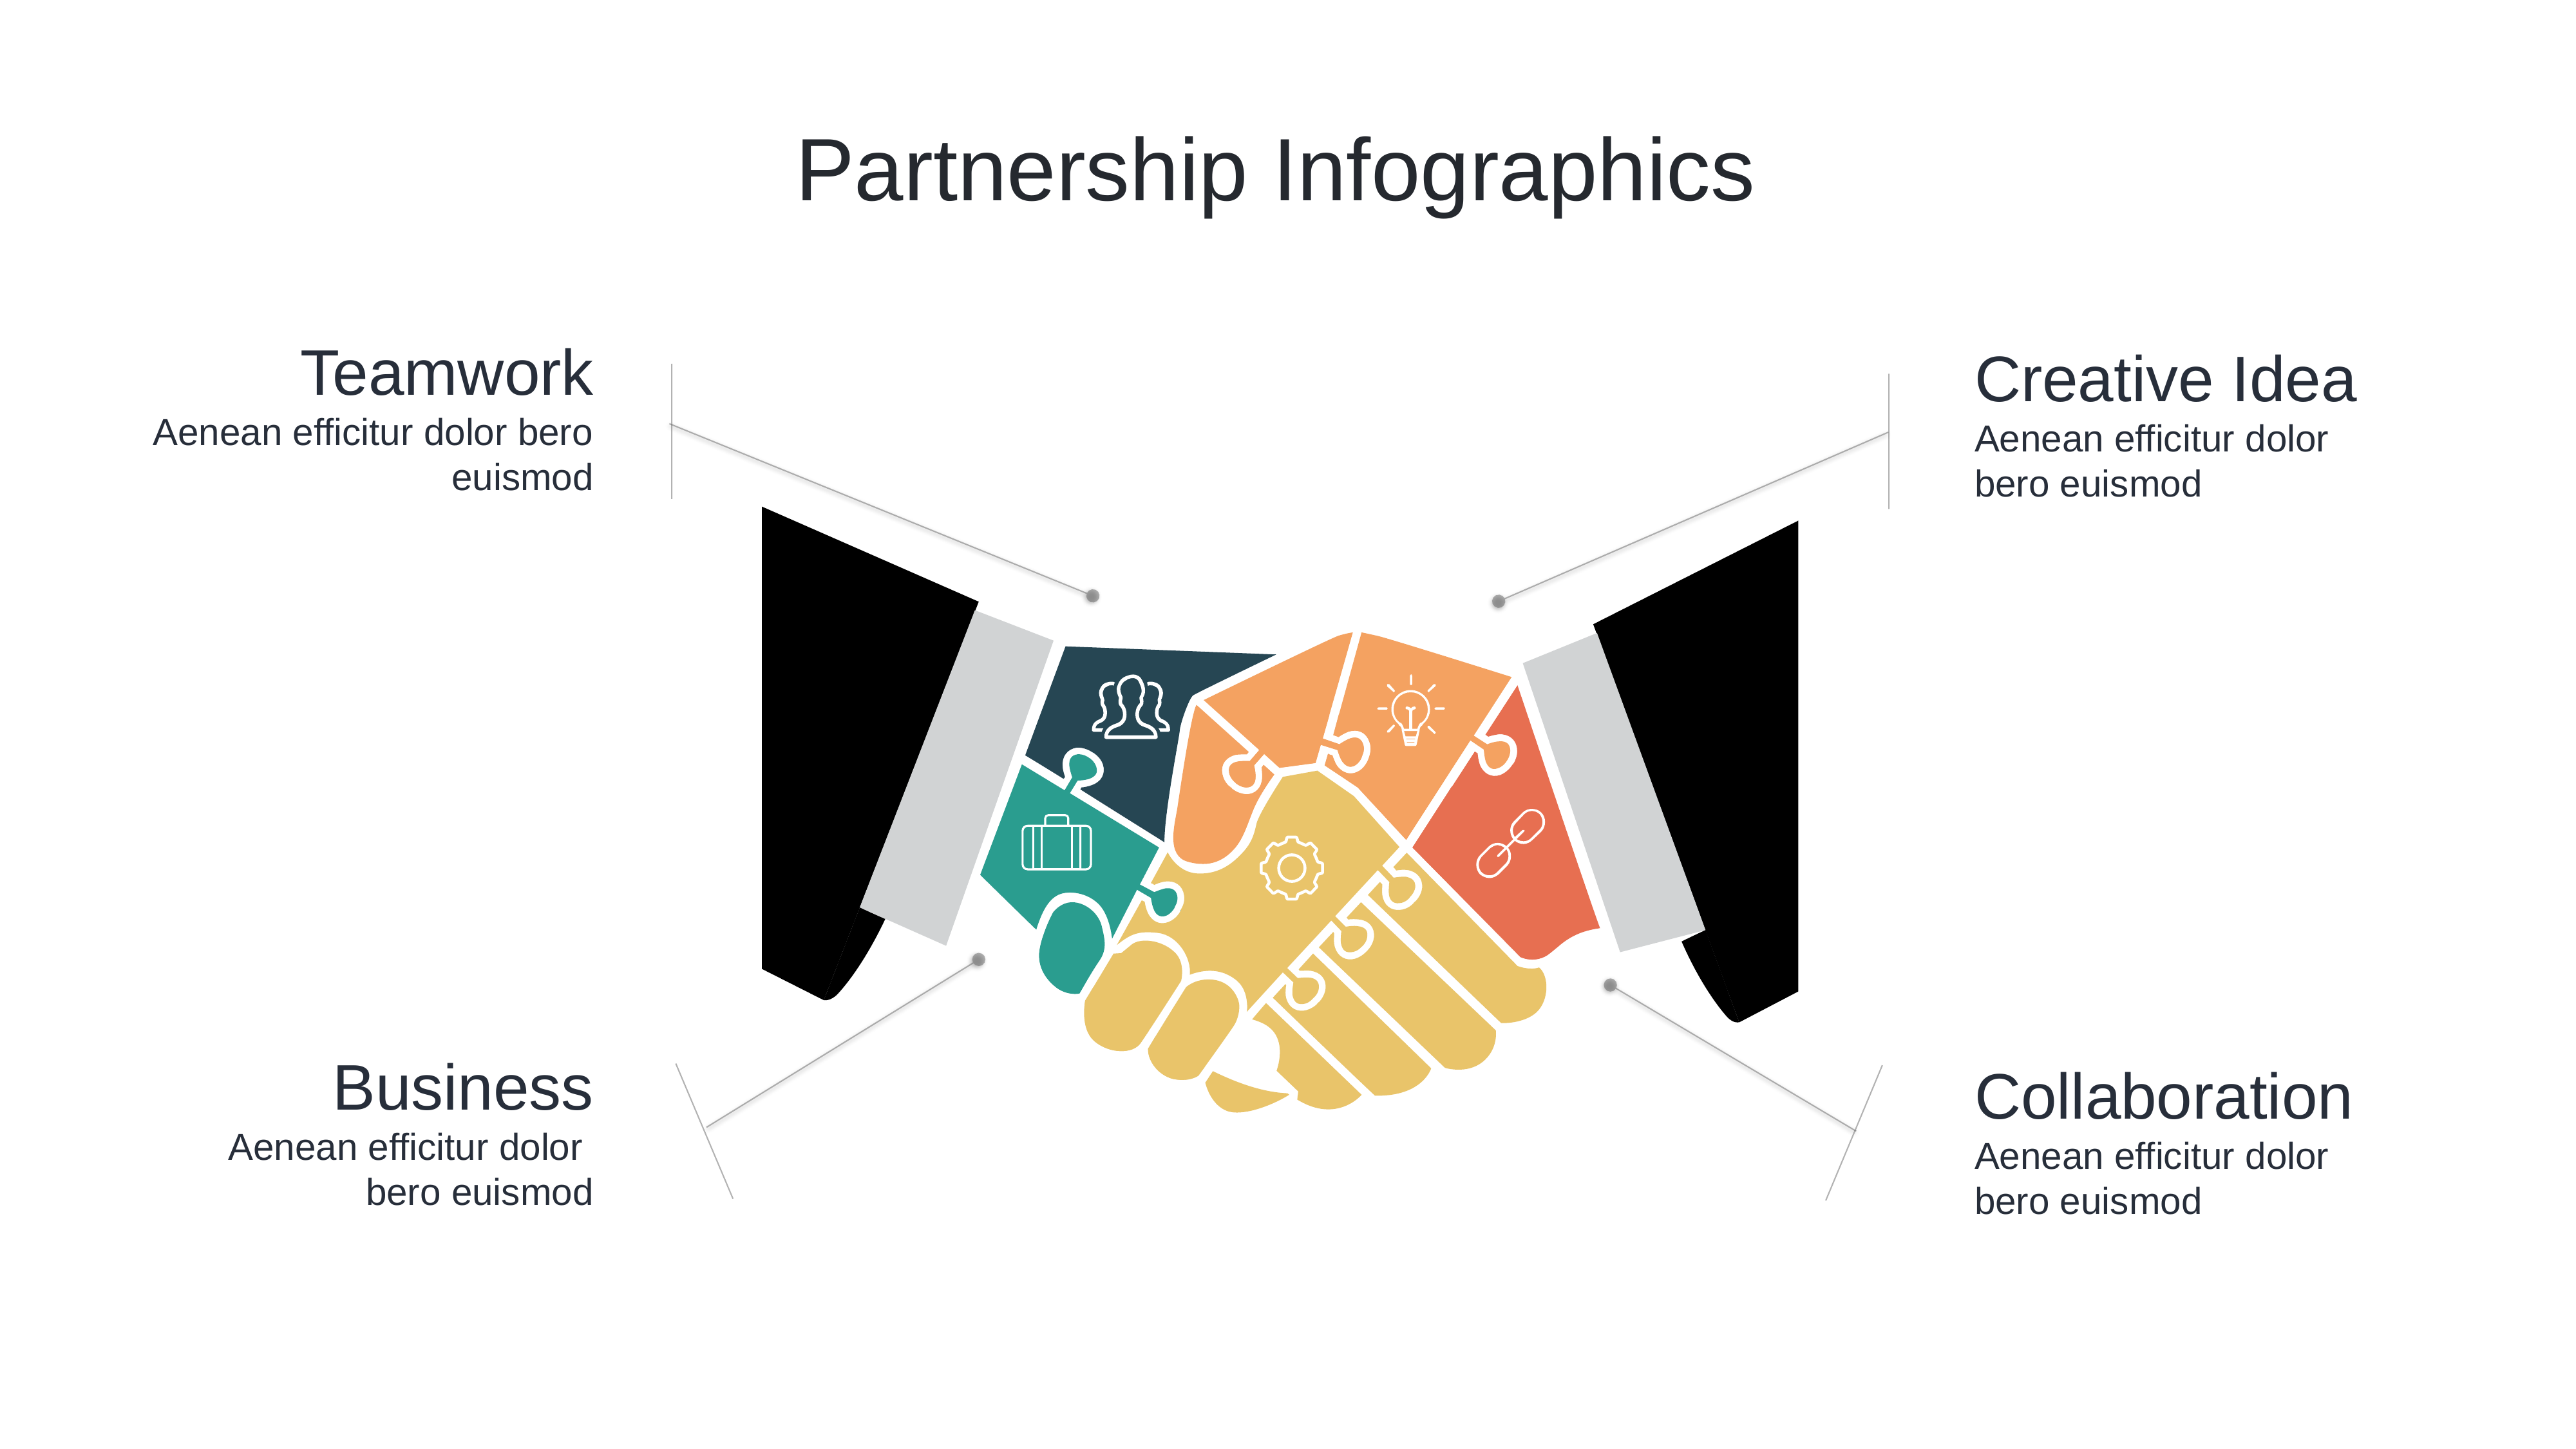

# Partnership Infographics
Teamwork
Aenean efficitur dolor bero euismod
Creative Idea
Aenean efficitur dolor
bero euismod

Business
Aenean efficitur dolor
bero euismod
Collaboration
Aenean efficitur dolor
bero euismod